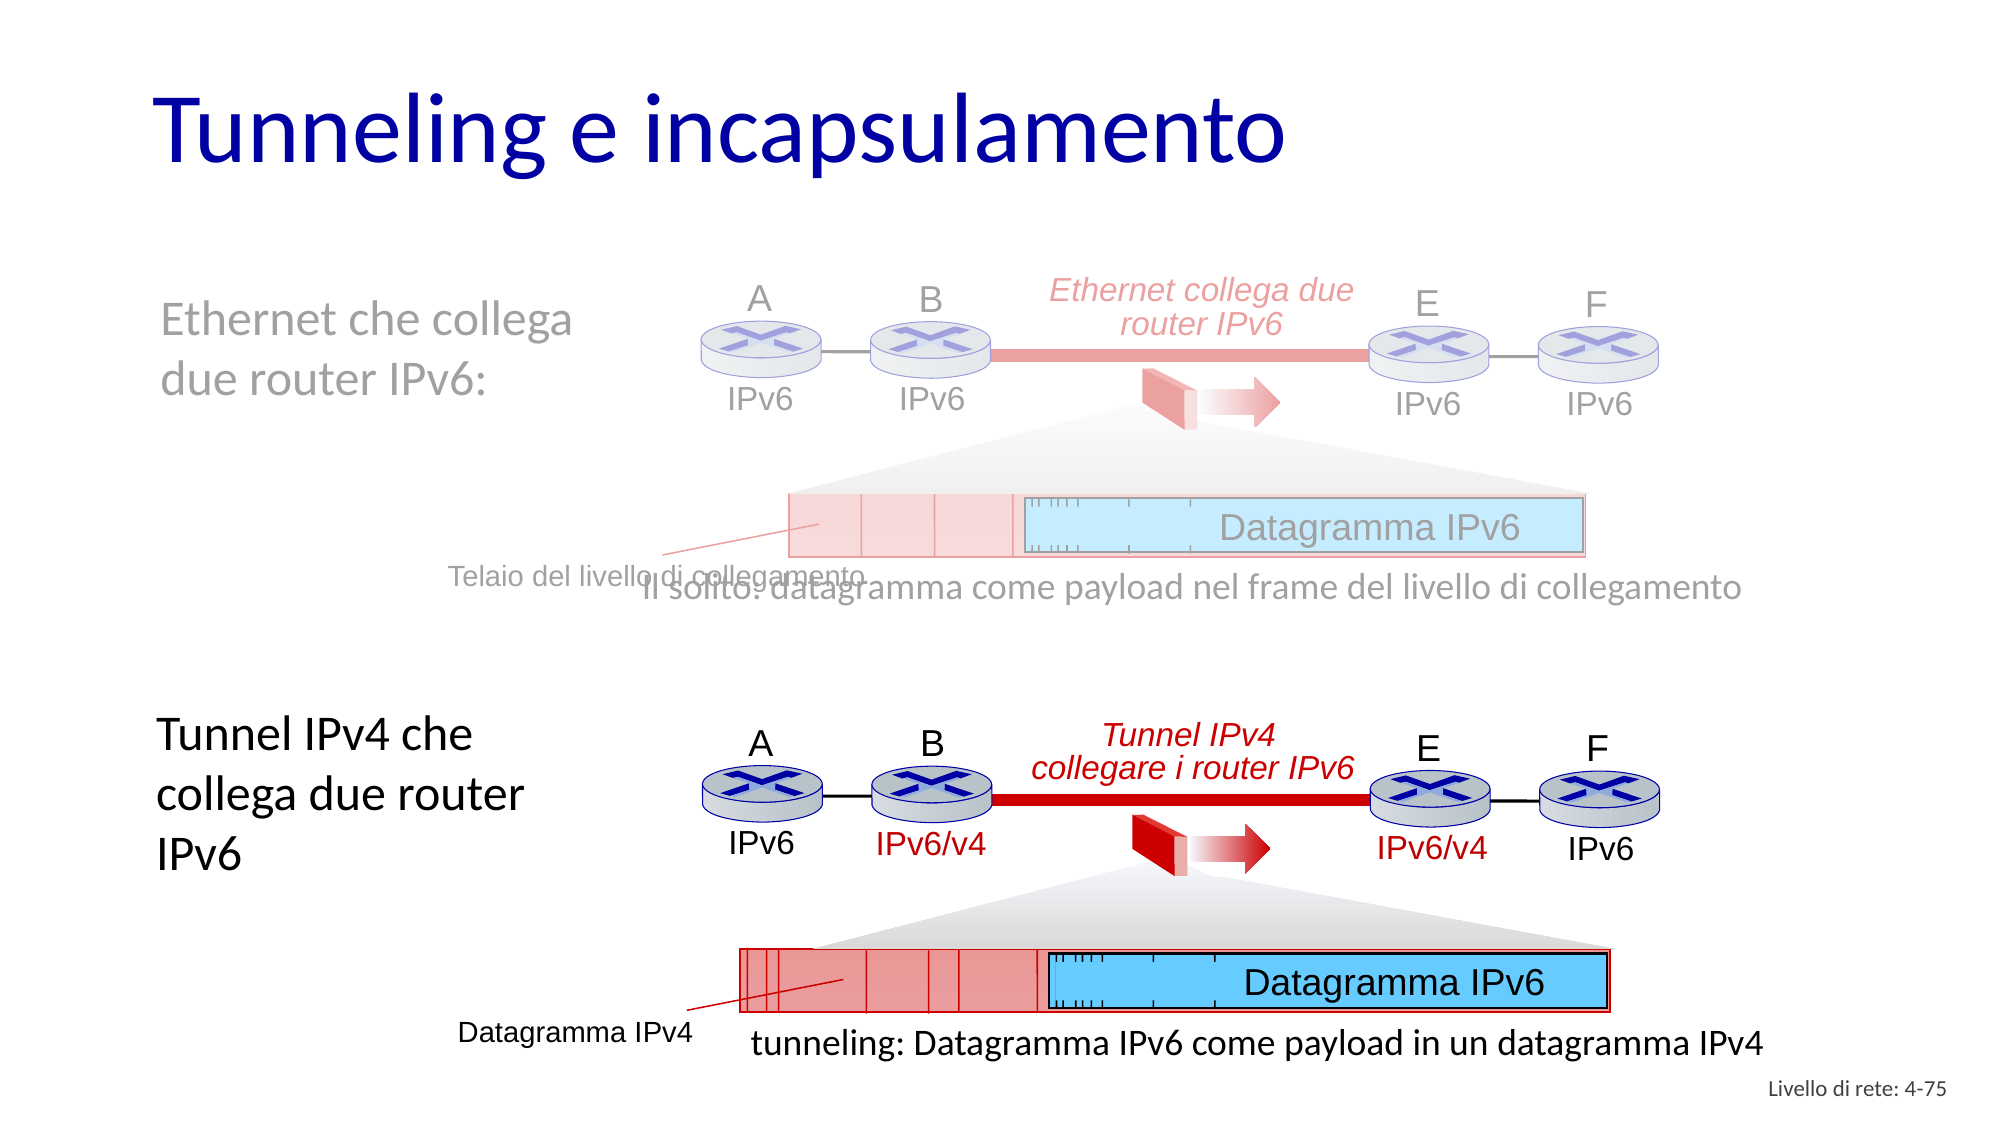

# Tunneling e incapsulamento

A
B

IPv6
IPv6
Ethernet collega due router IPv6
E
F

IPv6
IPv6

Ethernet che collega due router IPv6:

Datagramma IPv6

Telaio del livello di collegamento
Il solito: datagramma come payload nel frame del livello di collegamento
Tunnel IPv4 che collega due router IPv6
A
B

IPv6
Tunnel IPv4
collegare i router IPv6

E
F

IPv6
IPv6/v4
IPv6/v4

Datagramma IPv6

Datagramma IPv4
tunneling: Datagramma IPv6 come payload in un datagramma IPv4
Livello di rete: 4-75